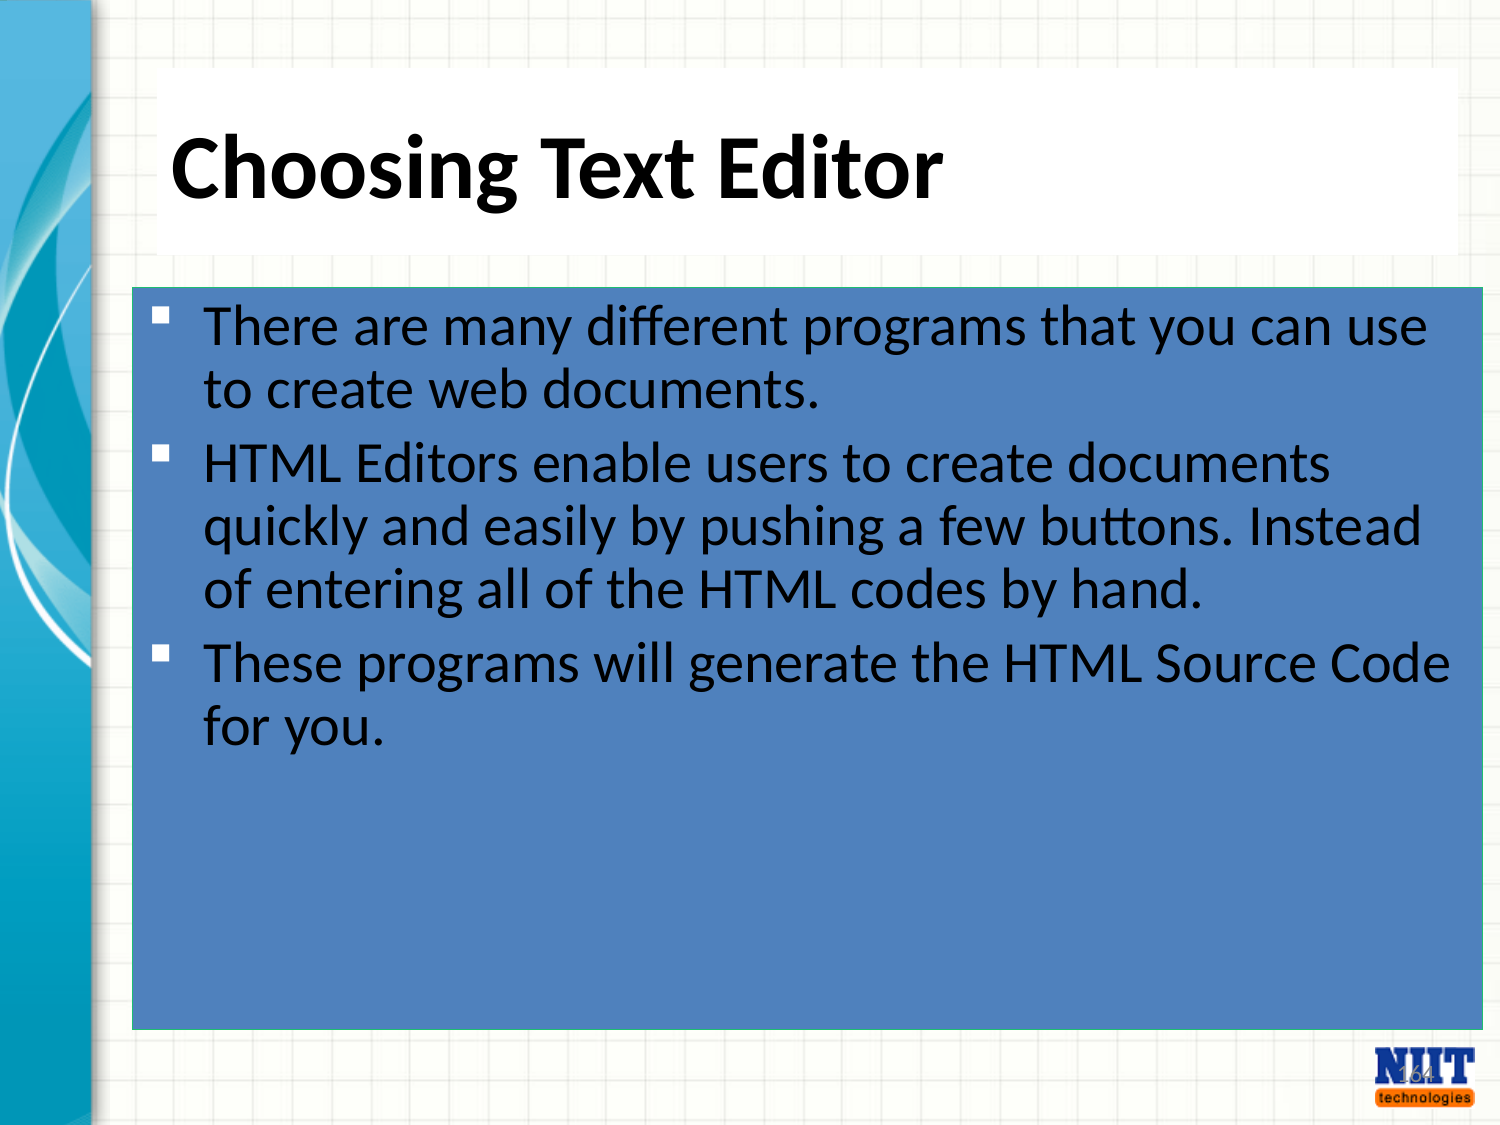

# Choosing Text Editor
There are many different programs that you can use to create web documents.
HTML Editors enable users to create documents quickly and easily by pushing a few buttons. Instead of entering all of the HTML codes by hand.
These programs will generate the HTML Source Code for you.

164